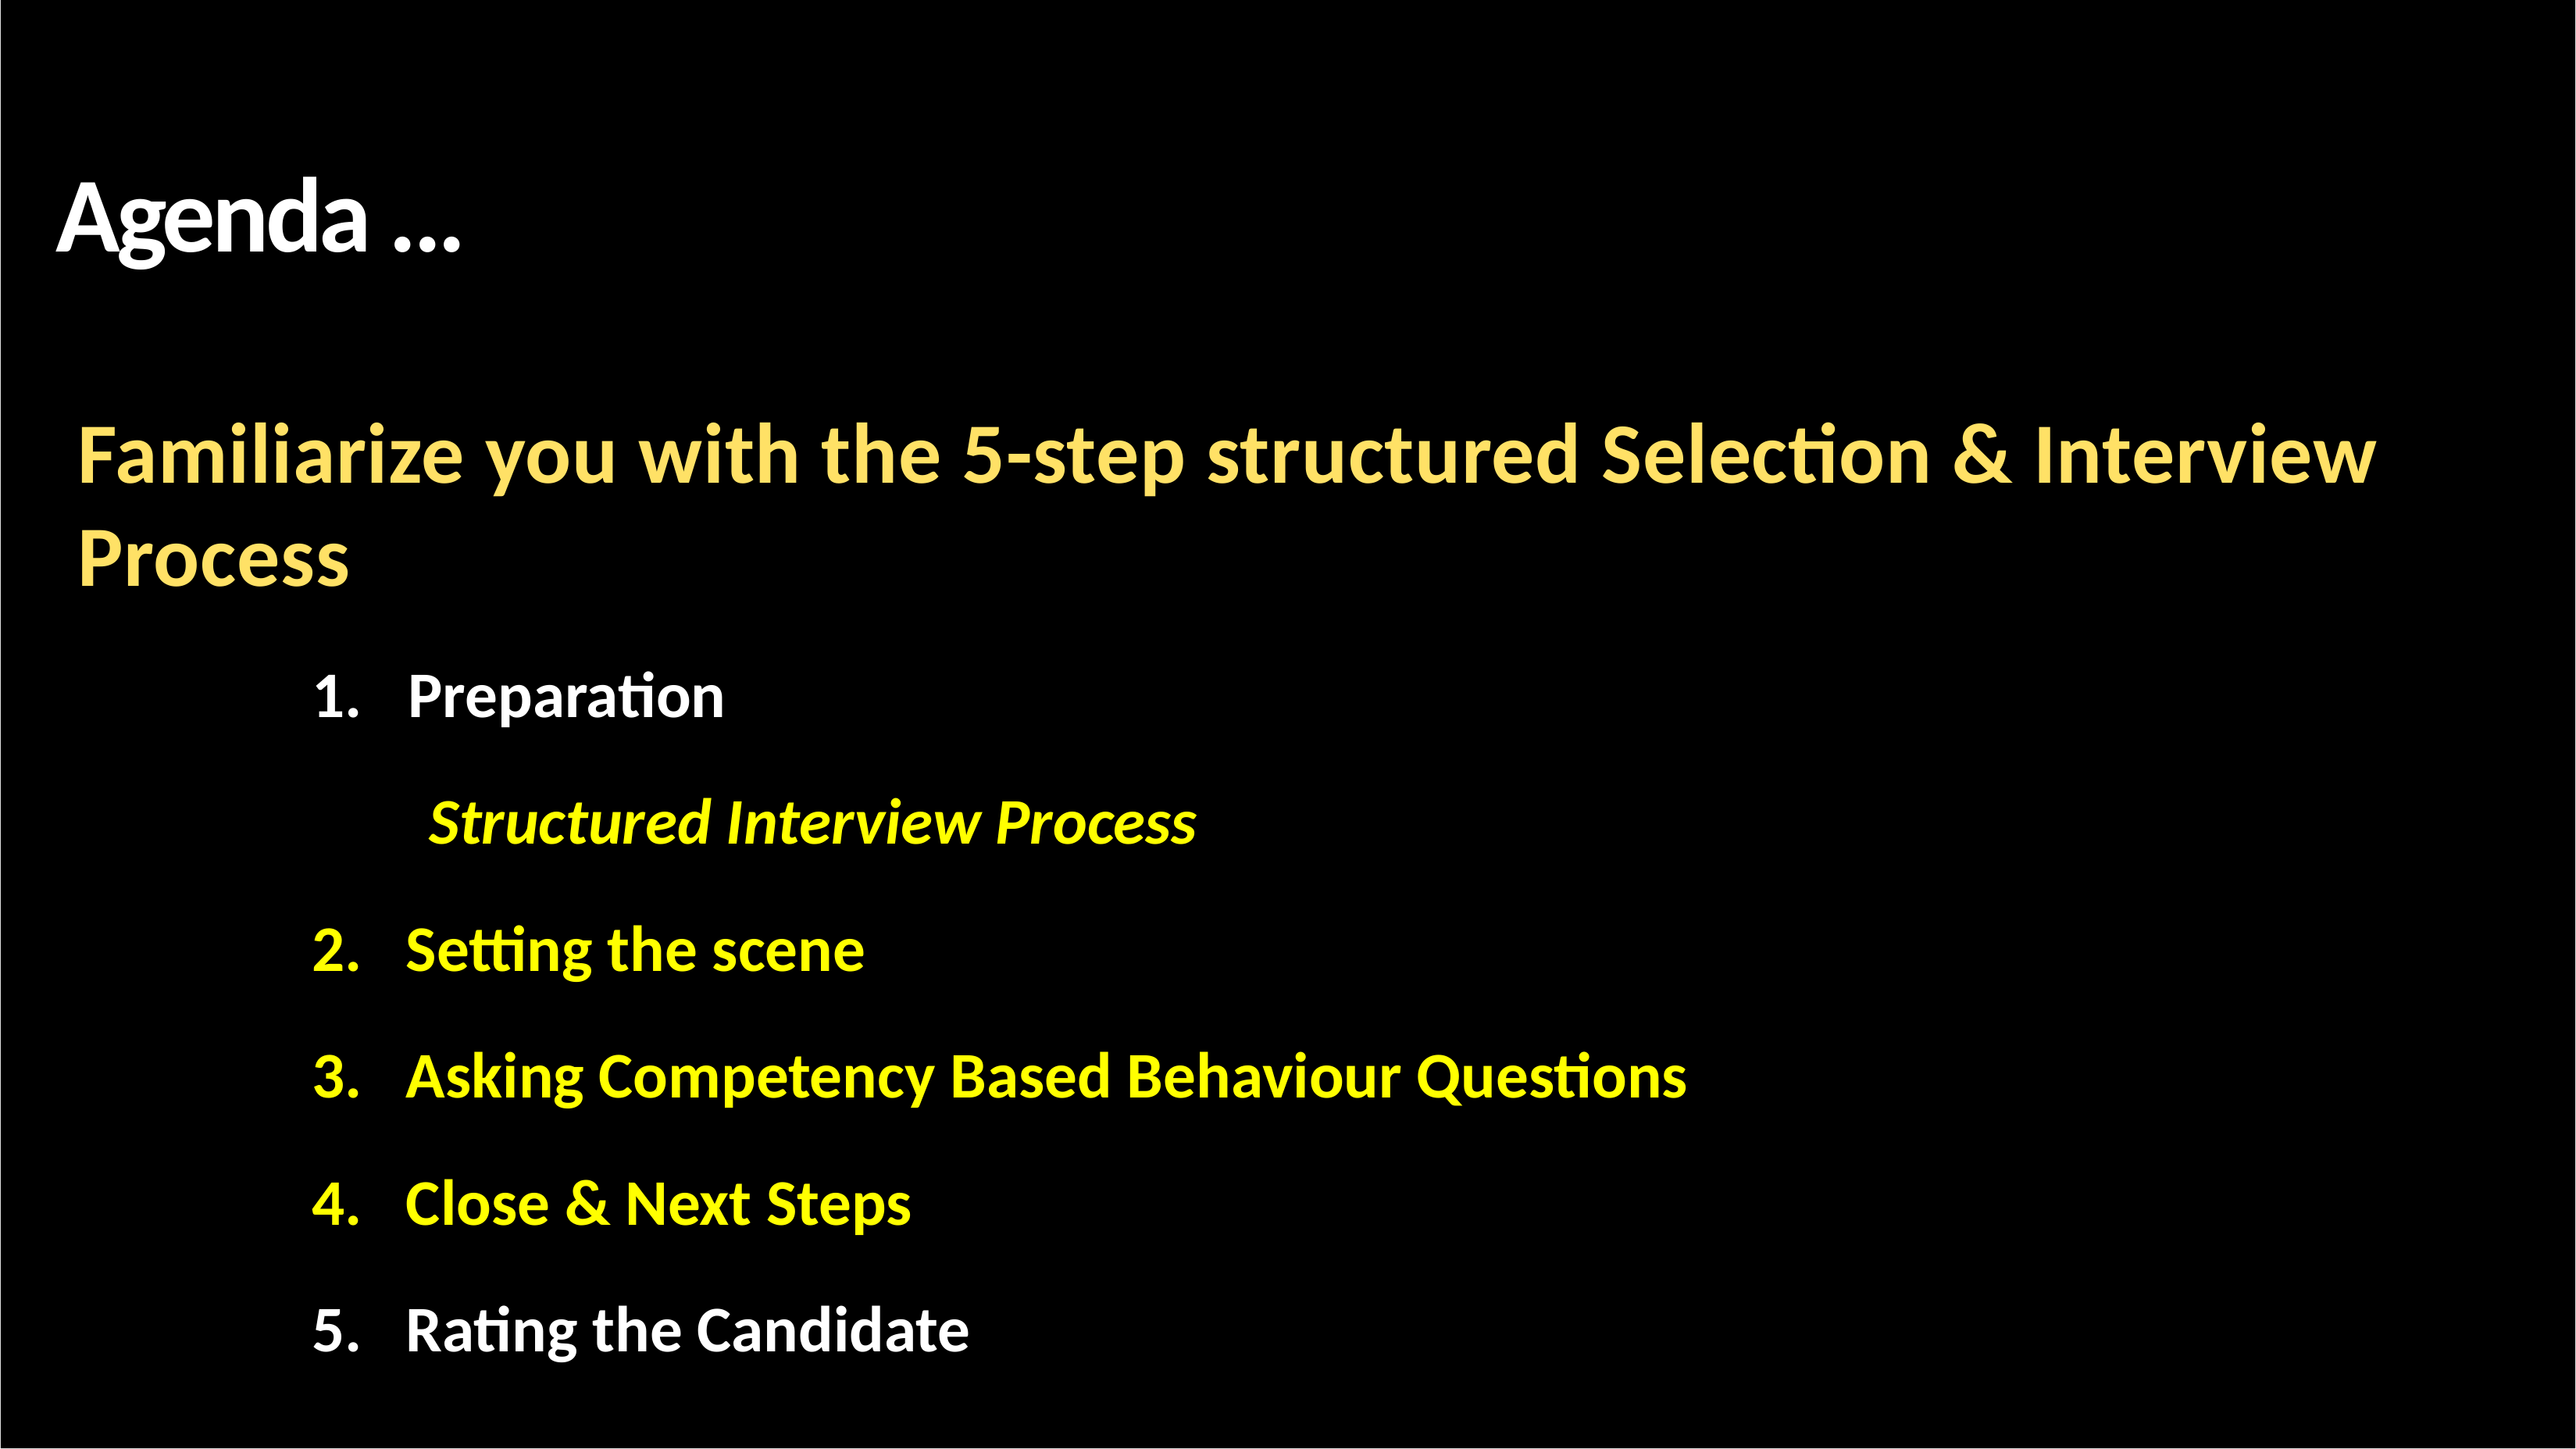

Agenda ...
Familiarize you with the 5-step structured Selection & Interview Process
Preparation
	Structured Interview Process
2.   Setting the scene
3.   Asking Competency Based Behaviour Questions
4.   Close & Next Steps
5.   Rating the Candidate